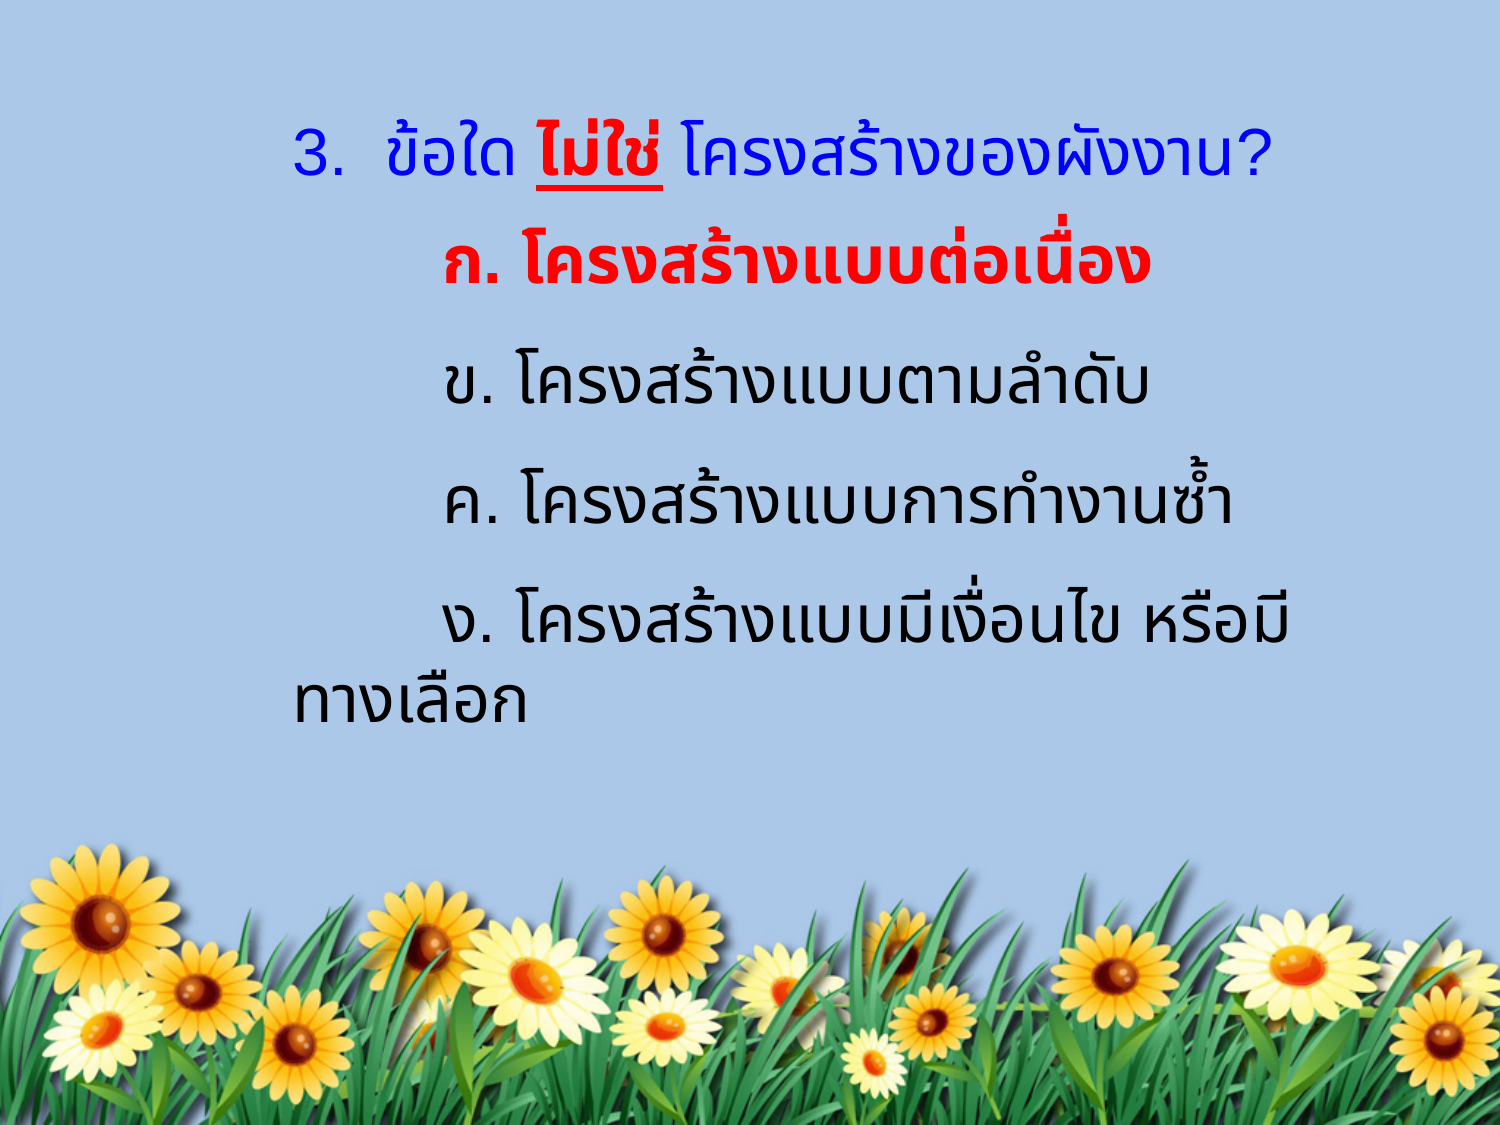

3.  ข้อใด ไม่ใช่ โครงสร้างของผังงาน?

	ก. โครงสร้างแบบต่อเนื่อง

	ข. โครงสร้างแบบตามลำดับ

	ค. โครงสร้างแบบการทำงานซ้ำ

	ง. โครงสร้างแบบมีเงื่อนไข หรือมีทางเลือก